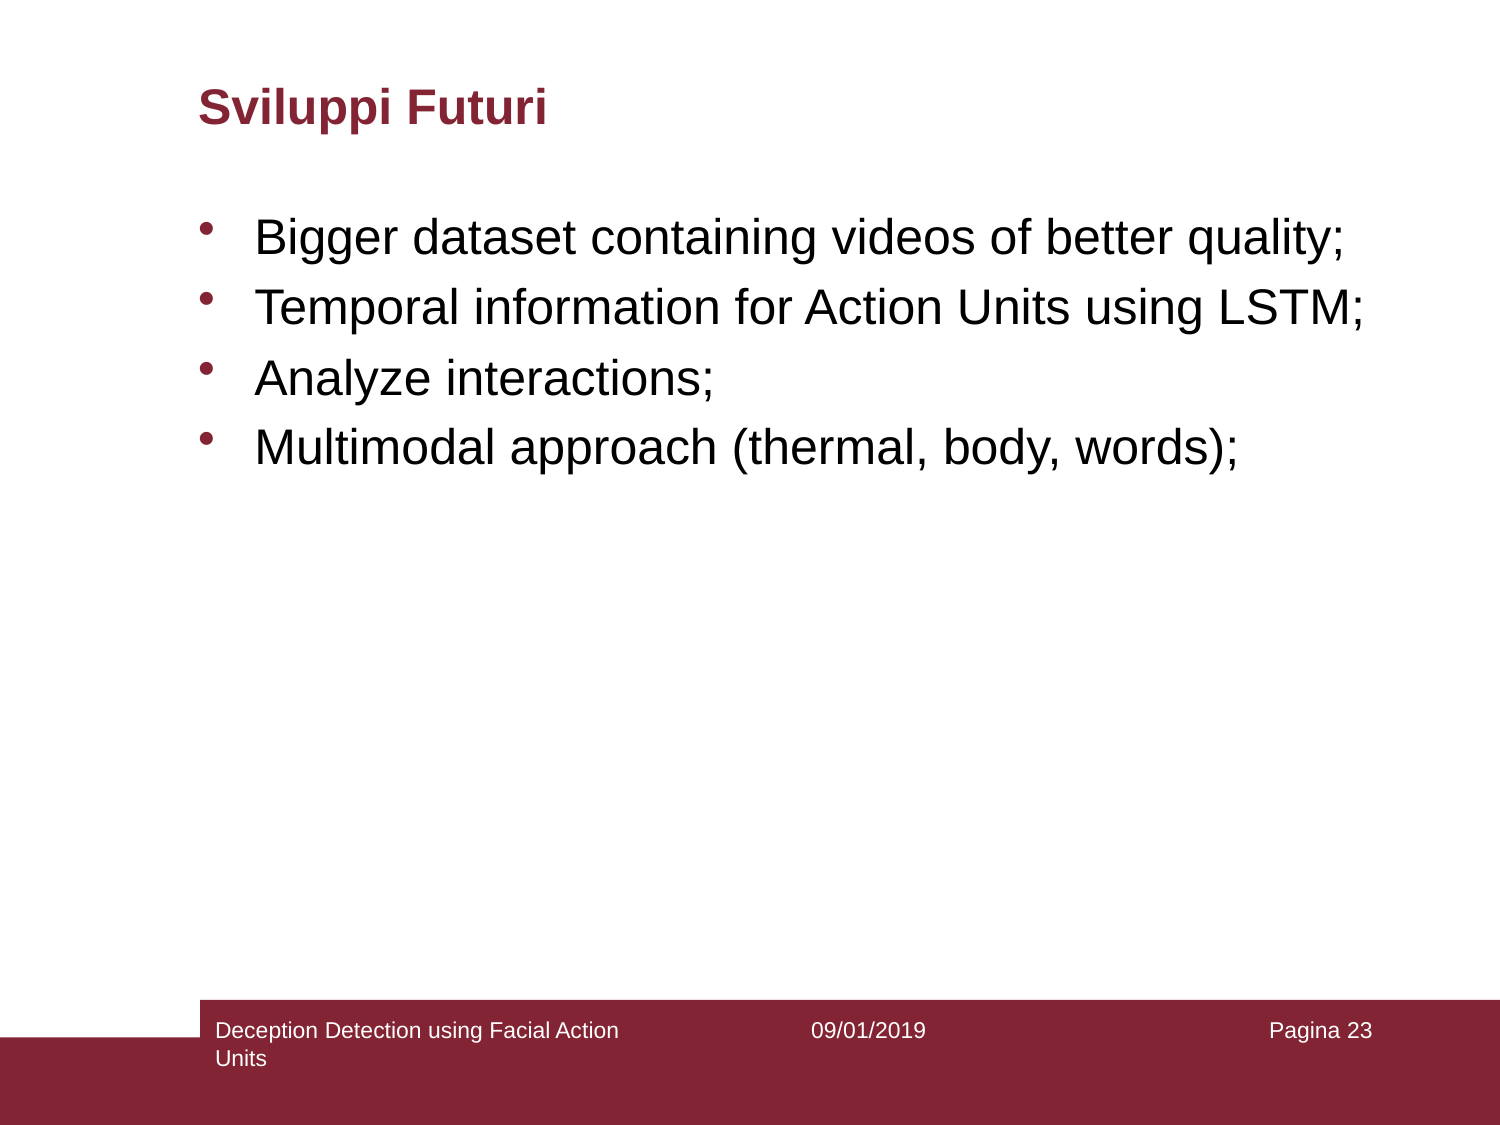

# Sviluppi Futuri
Bigger dataset containing videos of better quality;
Temporal information for Action Units using LSTM;
Analyze interactions;
Multimodal approach (thermal, body, words);
Deception Detection using Facial Action Units
09/01/2019
Pagina 23